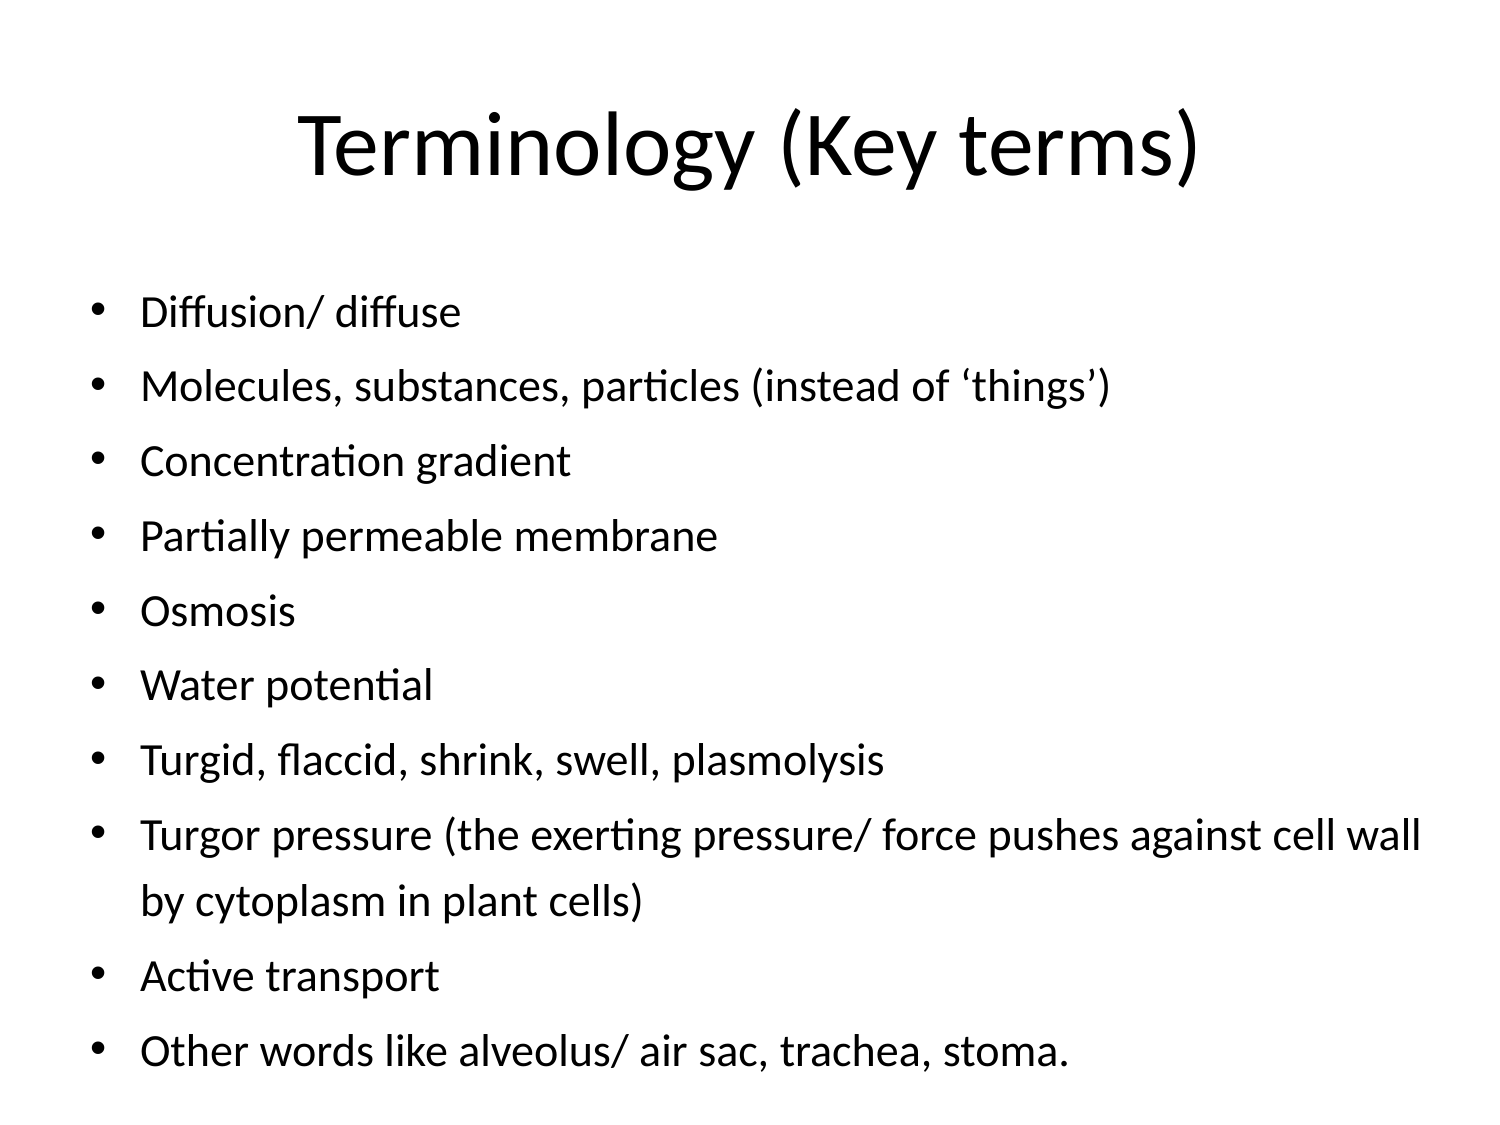

# Terminology (Key terms)
Diffusion/ diffuse
Molecules, substances, particles (instead of ‘things’)
Concentration gradient
Partially permeable membrane
Osmosis
Water potential
Turgid, flaccid, shrink, swell, plasmolysis
Turgor pressure (the exerting pressure/ force pushes against cell wall by cytoplasm in plant cells)
Active transport
Other words like alveolus/ air sac, trachea, stoma.